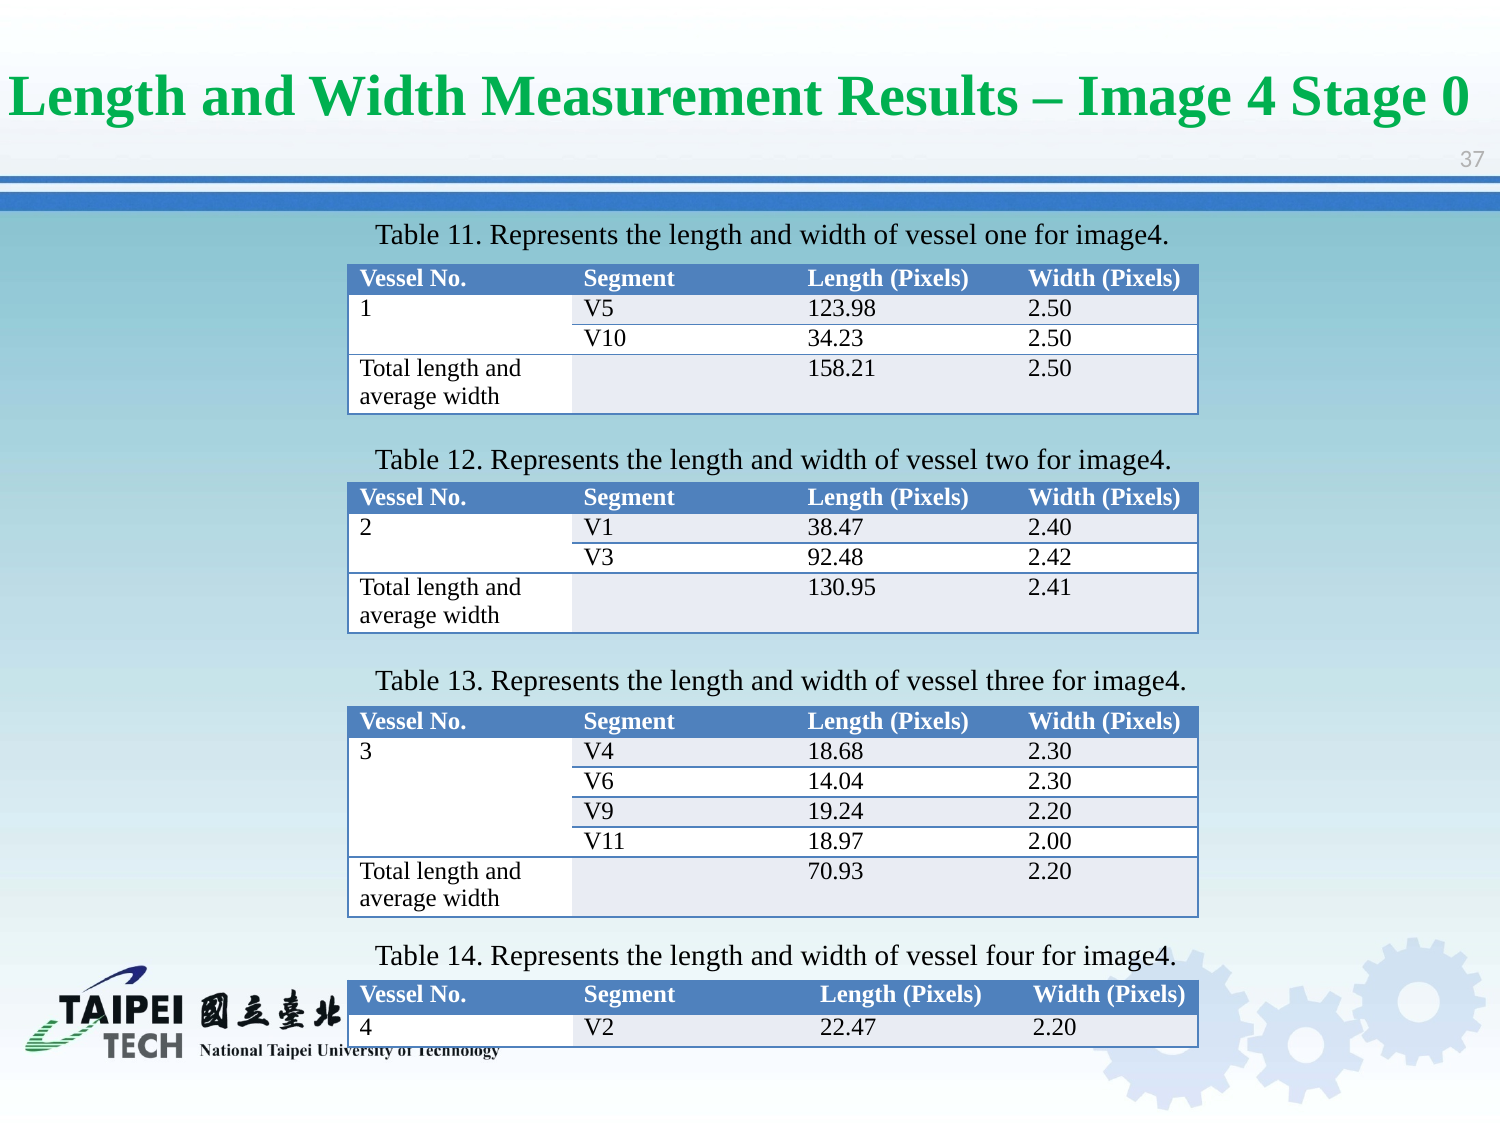

Length and Width Measurement Results – Image 4 Stage 0
37
Table 11. Represents the length and width of vessel one for image4.
| Vessel No. | Segment | Length (Pixels) | Width (Pixels) |
| --- | --- | --- | --- |
| 1 | V5 | 123.98 | 2.50 |
|  | V10 | 34.23 | 2.50 |
| Total length and average width |  | 158.21 | 2.50 |
Table 12. Represents the length and width of vessel two for image4.
| Vessel No. | Segment | Length (Pixels) | Width (Pixels) |
| --- | --- | --- | --- |
| 2 | V1 | 38.47 | 2.40 |
|  | V3 | 92.48 | 2.42 |
| Total length and average width |  | 130.95 | 2.41 |
Table 13. Represents the length and width of vessel three for image4.
| Vessel No. | Segment | Length (Pixels) | Width (Pixels) |
| --- | --- | --- | --- |
| 3 | V4 | 18.68 | 2.30 |
|  | V6 | 14.04 | 2.30 |
|  | V9 | 19.24 | 2.20 |
|  | V11 | 18.97 | 2.00 |
| Total length and average width |  | 70.93 | 2.20 |
Table 14. Represents the length and width of vessel four for image4.
| Vessel No. | Segment | Length (Pixels) | Width (Pixels) |
| --- | --- | --- | --- |
| 4 | V2 | 22.47 | 2.20 |